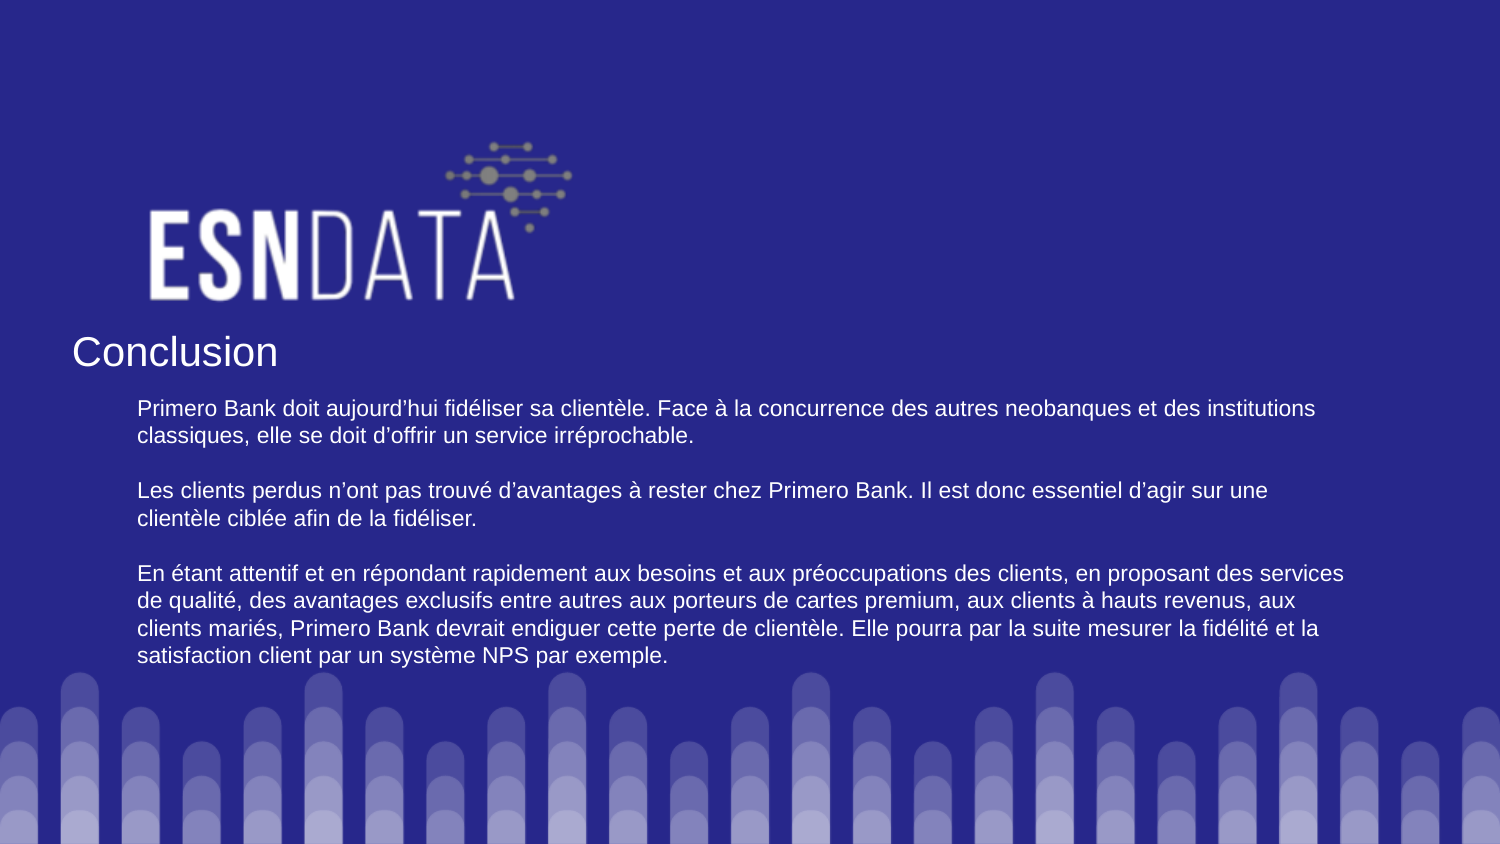

Conclusion
Primero Bank doit aujourd’hui fidéliser sa clientèle. Face à la concurrence des autres neobanques et des institutions classiques, elle se doit d’offrir un service irréprochable.

Les clients perdus n’ont pas trouvé d’avantages à rester chez Primero Bank. Il est donc essentiel d’agir sur une clientèle ciblée afin de la fidéliser.

En étant attentif et en répondant rapidement aux besoins et aux préoccupations des clients, en proposant des services de qualité, des avantages exclusifs entre autres aux porteurs de cartes premium, aux clients à hauts revenus, aux clients mariés, Primero Bank devrait endiguer cette perte de clientèle. Elle pourra par la suite mesurer la fidélité et la satisfaction client par un système NPS par exemple.